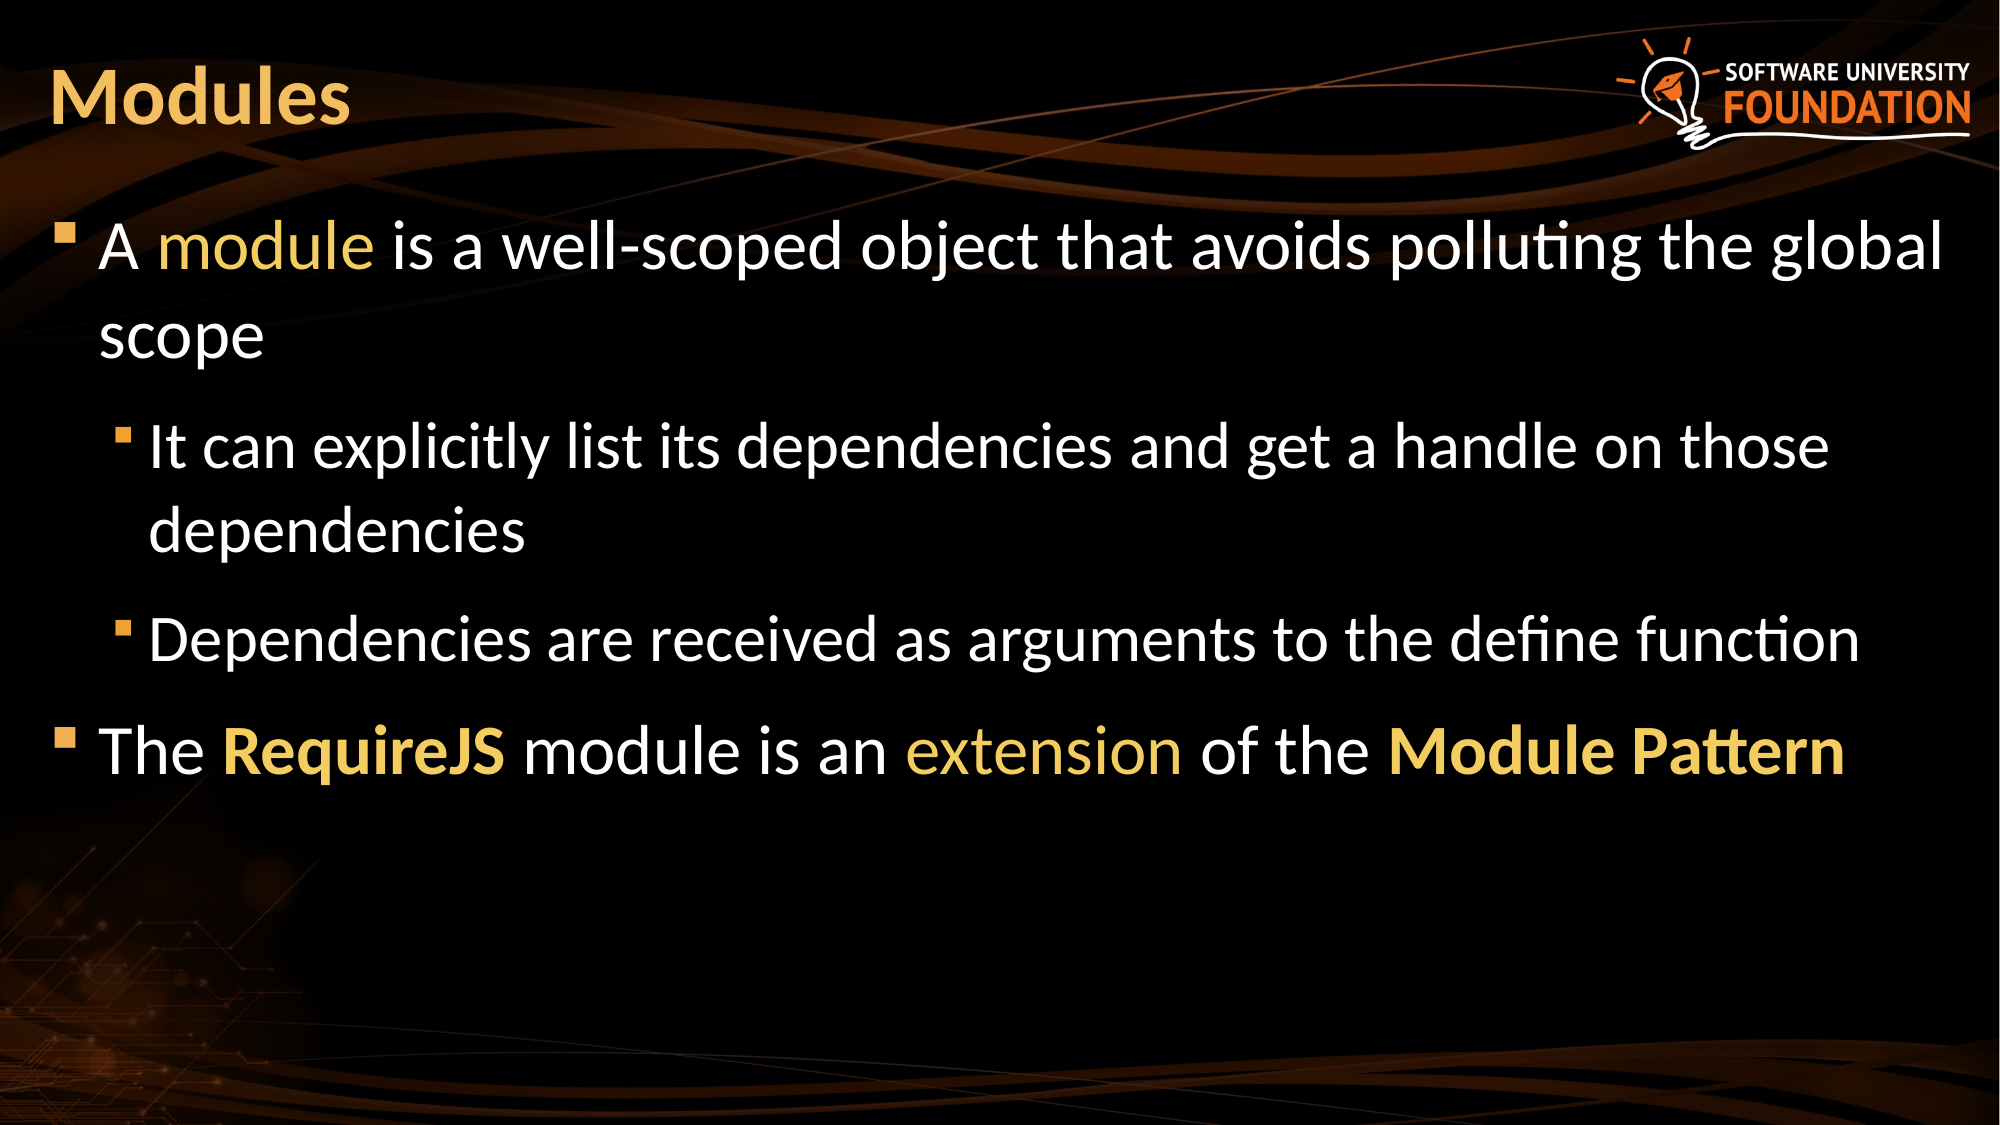

# Modules
A module is a well-scoped object that avoids polluting the global scope
It can explicitly list its dependencies and get a handle on those dependencies
Dependencies are received as arguments to the define function
The RequireJS module is an extension of the Module Pattern